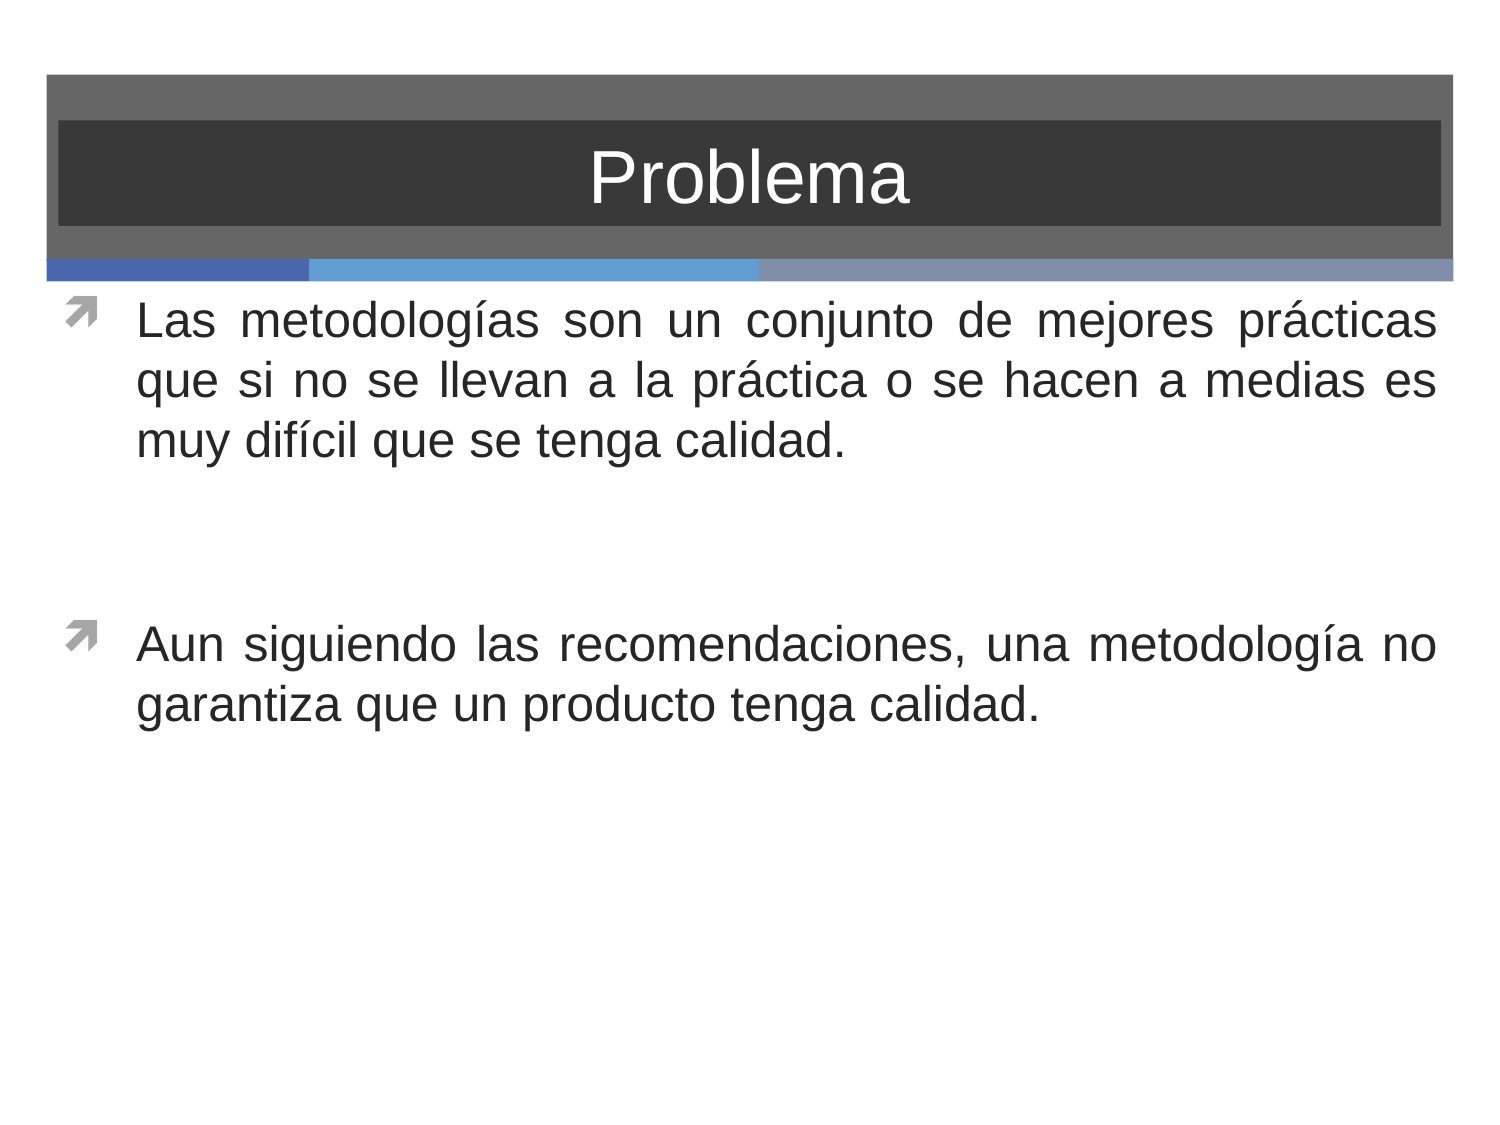

# Problema
Las metodologías son un conjunto de mejores prácticas que si no se llevan a la práctica o se hacen a medias es muy difícil que se tenga calidad.

Aun siguiendo las recomendaciones, una metodología no garantiza que un producto tenga calidad.